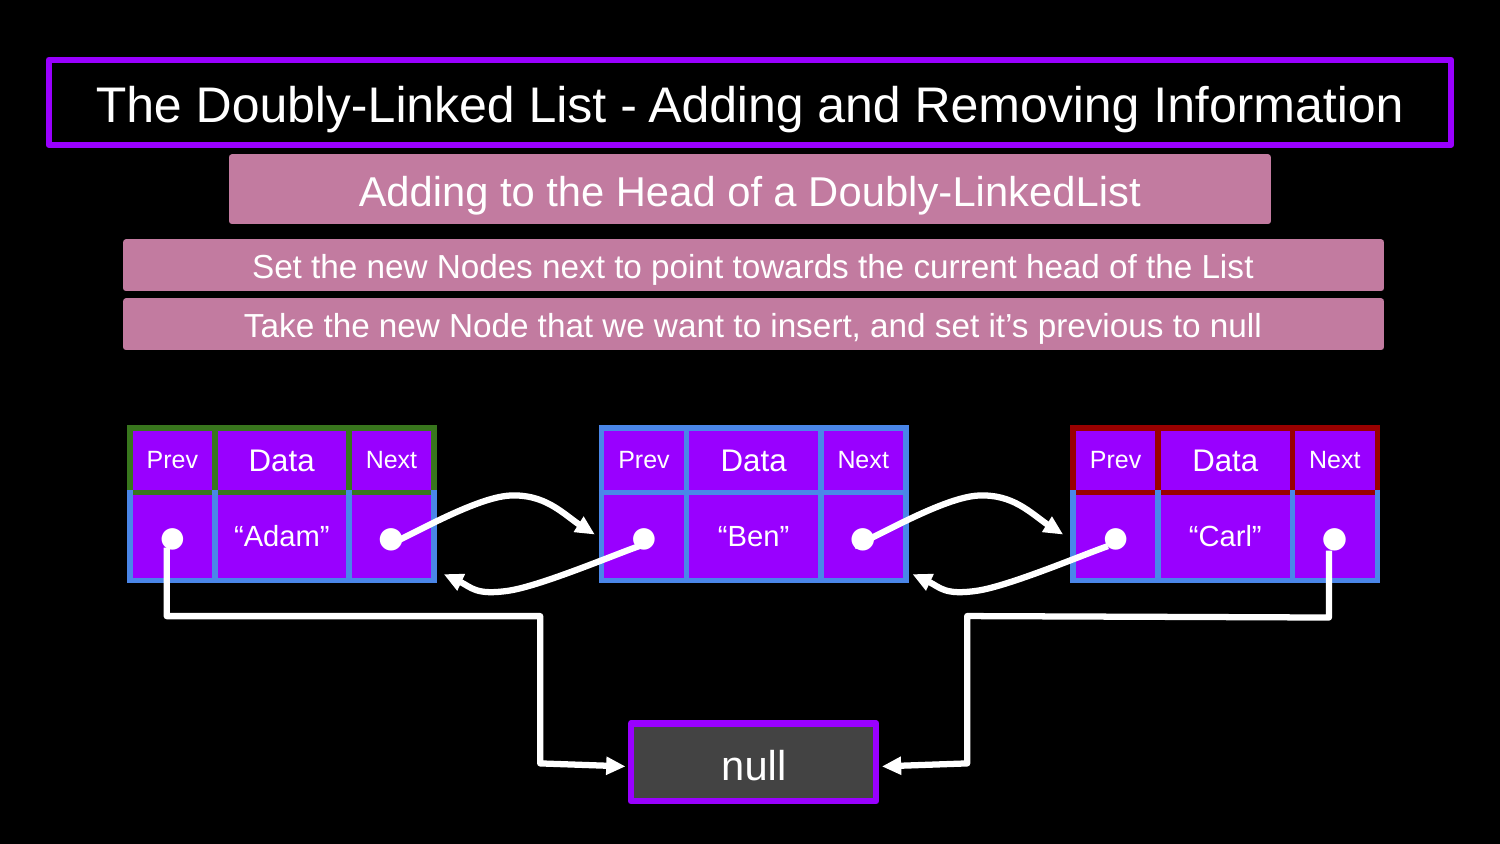

# The Doubly-Linked List - Adding and Removing Information
Adding to the Head of a Doubly-LinkedList
Set the new Nodes next to point towards the current head of the List
Take the new Node that we want to insert, and set it’s previous to null
| Prev | Data | Next |
| --- | --- | --- |
|  | “Adam” |  |
| Prev | Data | Next |
| --- | --- | --- |
|  | “Ben” |  |
| Prev | Data | Next |
| --- | --- | --- |
|  | “Carl” |  |

null